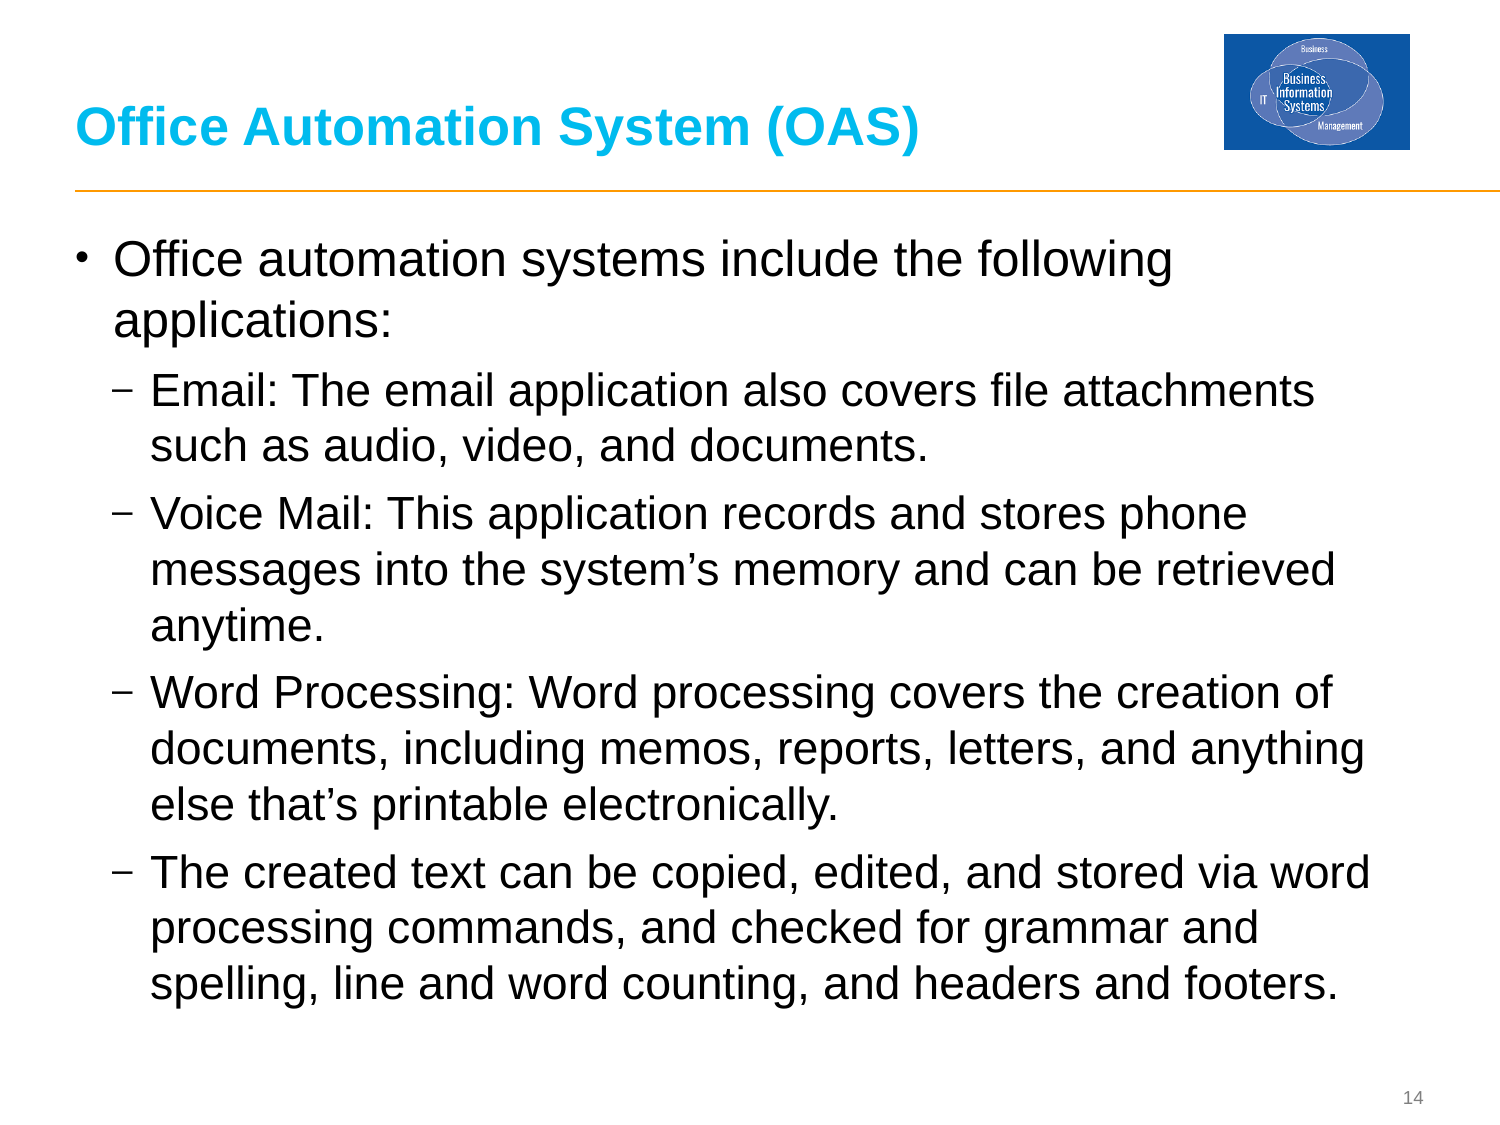

# Office Automation System (OAS)
Office automation systems include the following applications:
Email: The email application also covers file attachments such as audio, video, and documents.
Voice Mail: This application records and stores phone messages into the system’s memory and can be retrieved anytime.
Word Processing: Word processing covers the creation of documents, including memos, reports, letters, and anything else that’s printable electronically.
The created text can be copied, edited, and stored via word processing commands, and checked for grammar and spelling, line and word counting, and headers and footers.